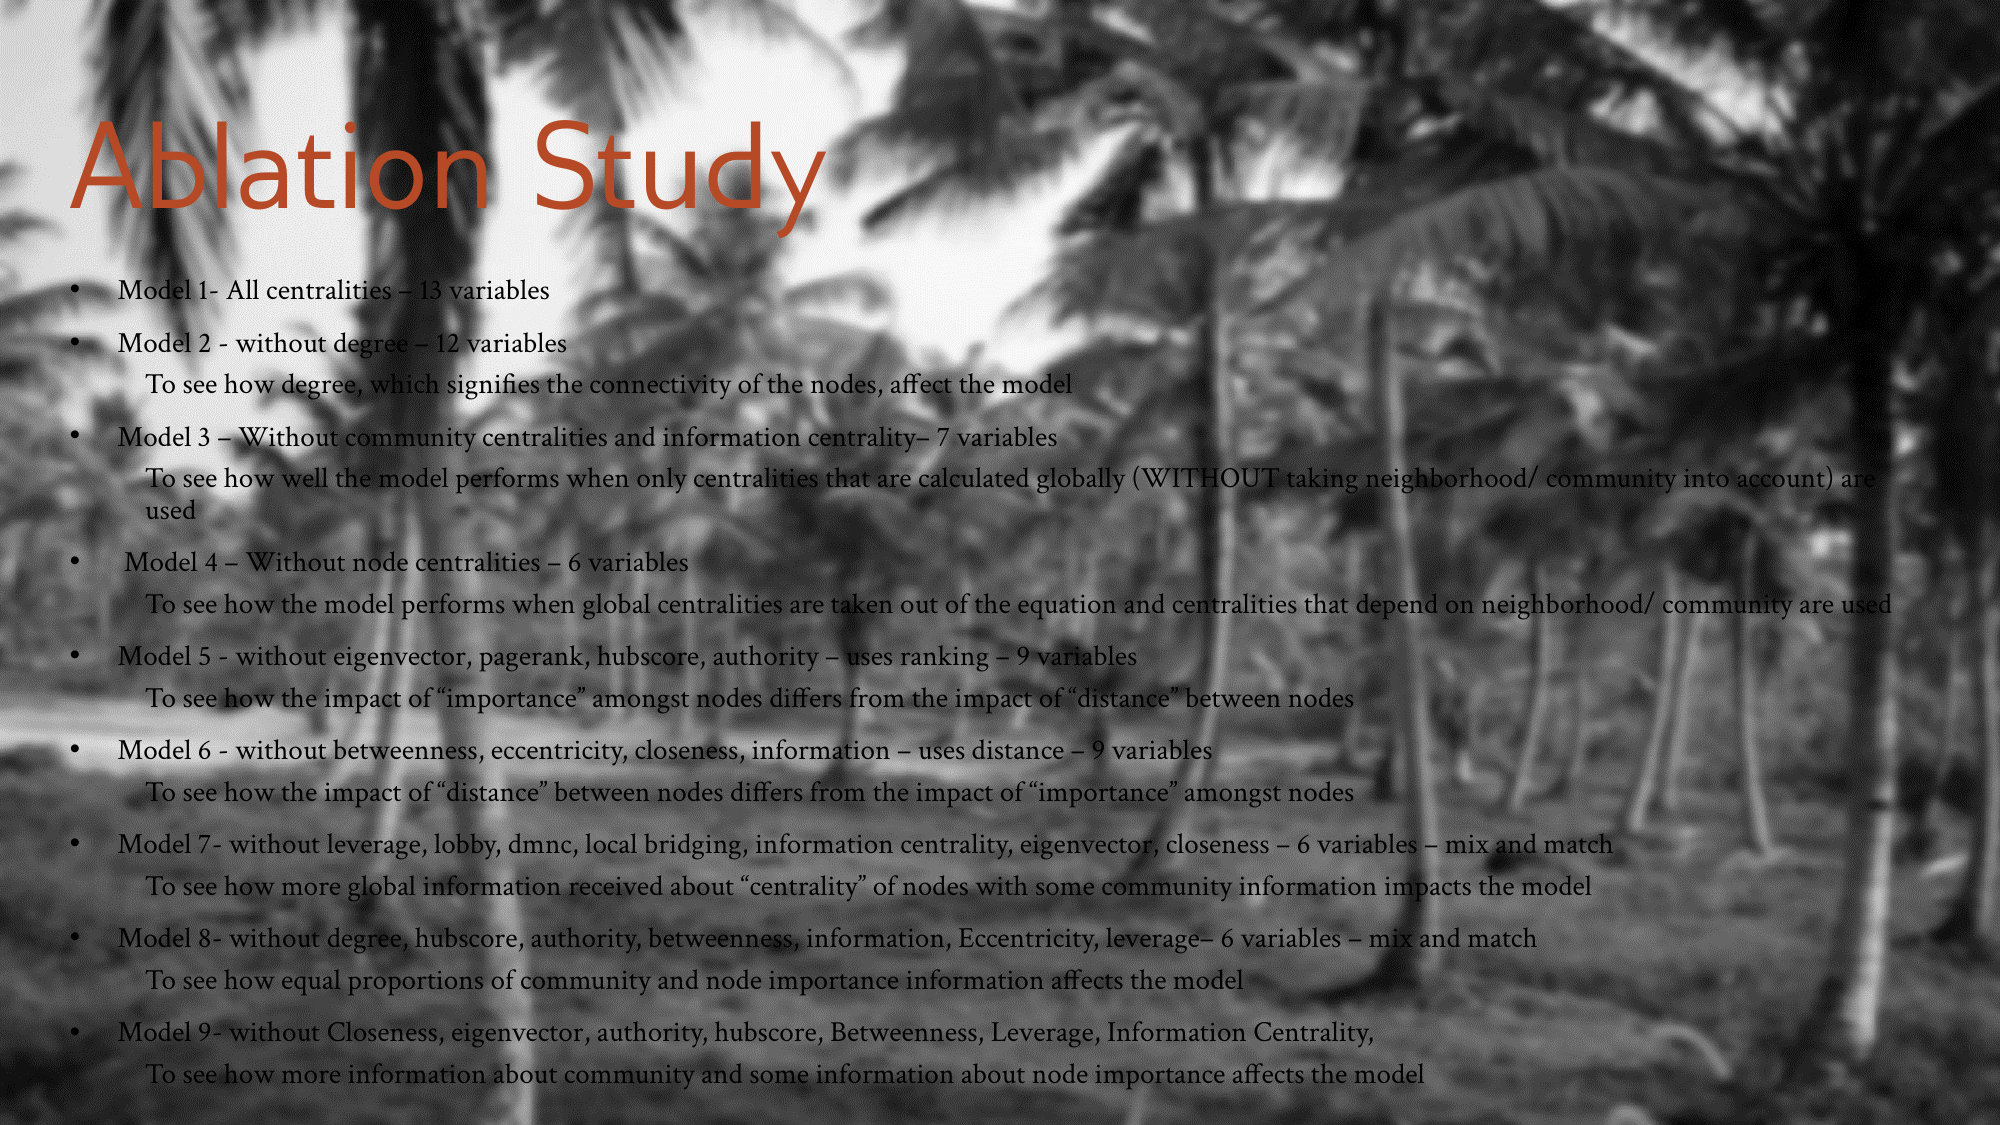

# Ablation Study
Model 1- All centralities – 13 variables
Model 2 - without degree – 12 variables
To see how degree, which signifies the connectivity of the nodes, affect the model
Model 3 – Without community centralities and information centrality– 7 variables
To see how well the model performs when only centralities that are calculated globally (WITHOUT taking neighborhood/ community into account) are used
 Model 4 – Without node centralities – 6 variables
To see how the model performs when global centralities are taken out of the equation and centralities that depend on neighborhood/ community are used
Model 5 - without eigenvector, pagerank, hubscore, authority – uses ranking – 9 variables
To see how the impact of “importance” amongst nodes differs from the impact of “distance” between nodes
Model 6 - without betweenness, eccentricity, closeness, information – uses distance – 9 variables
To see how the impact of “distance” between nodes differs from the impact of “importance” amongst nodes
Model 7- without leverage, lobby, dmnc, local bridging, information centrality, eigenvector, closeness – 6 variables – mix and match
To see how more global information received about “centrality” of nodes with some community information impacts the model
Model 8- without degree, hubscore, authority, betweenness, information, Eccentricity, leverage– 6 variables – mix and match
To see how equal proportions of community and node importance information affects the model
Model 9- without Closeness, eigenvector, authority, hubscore, Betweenness, Leverage, Information Centrality,
To see how more information about community and some information about node importance affects the model